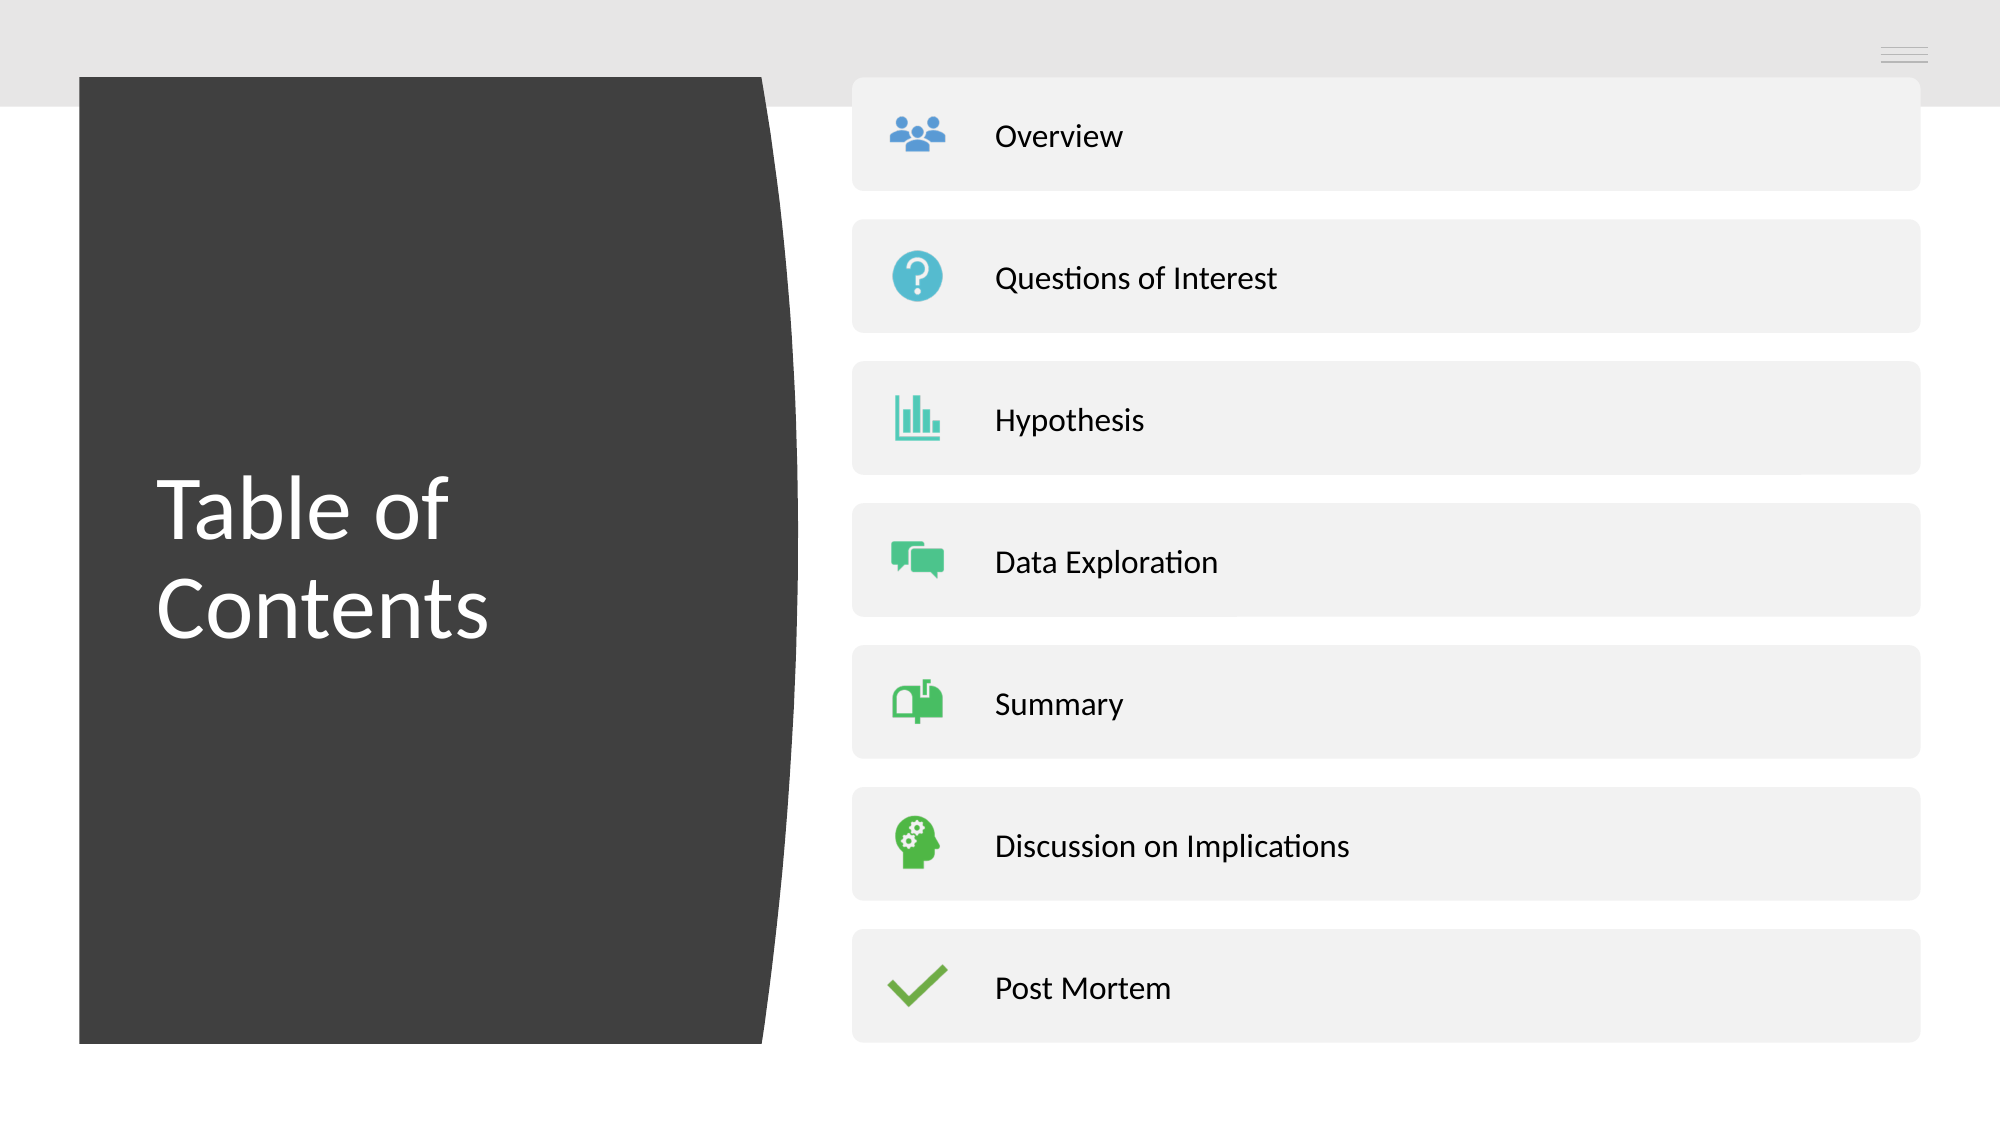

Overview
Questions of Interest
Hypothesis
Data Exploration
Summary
Discussion on Implications
Post Mortem

# Table of Contents